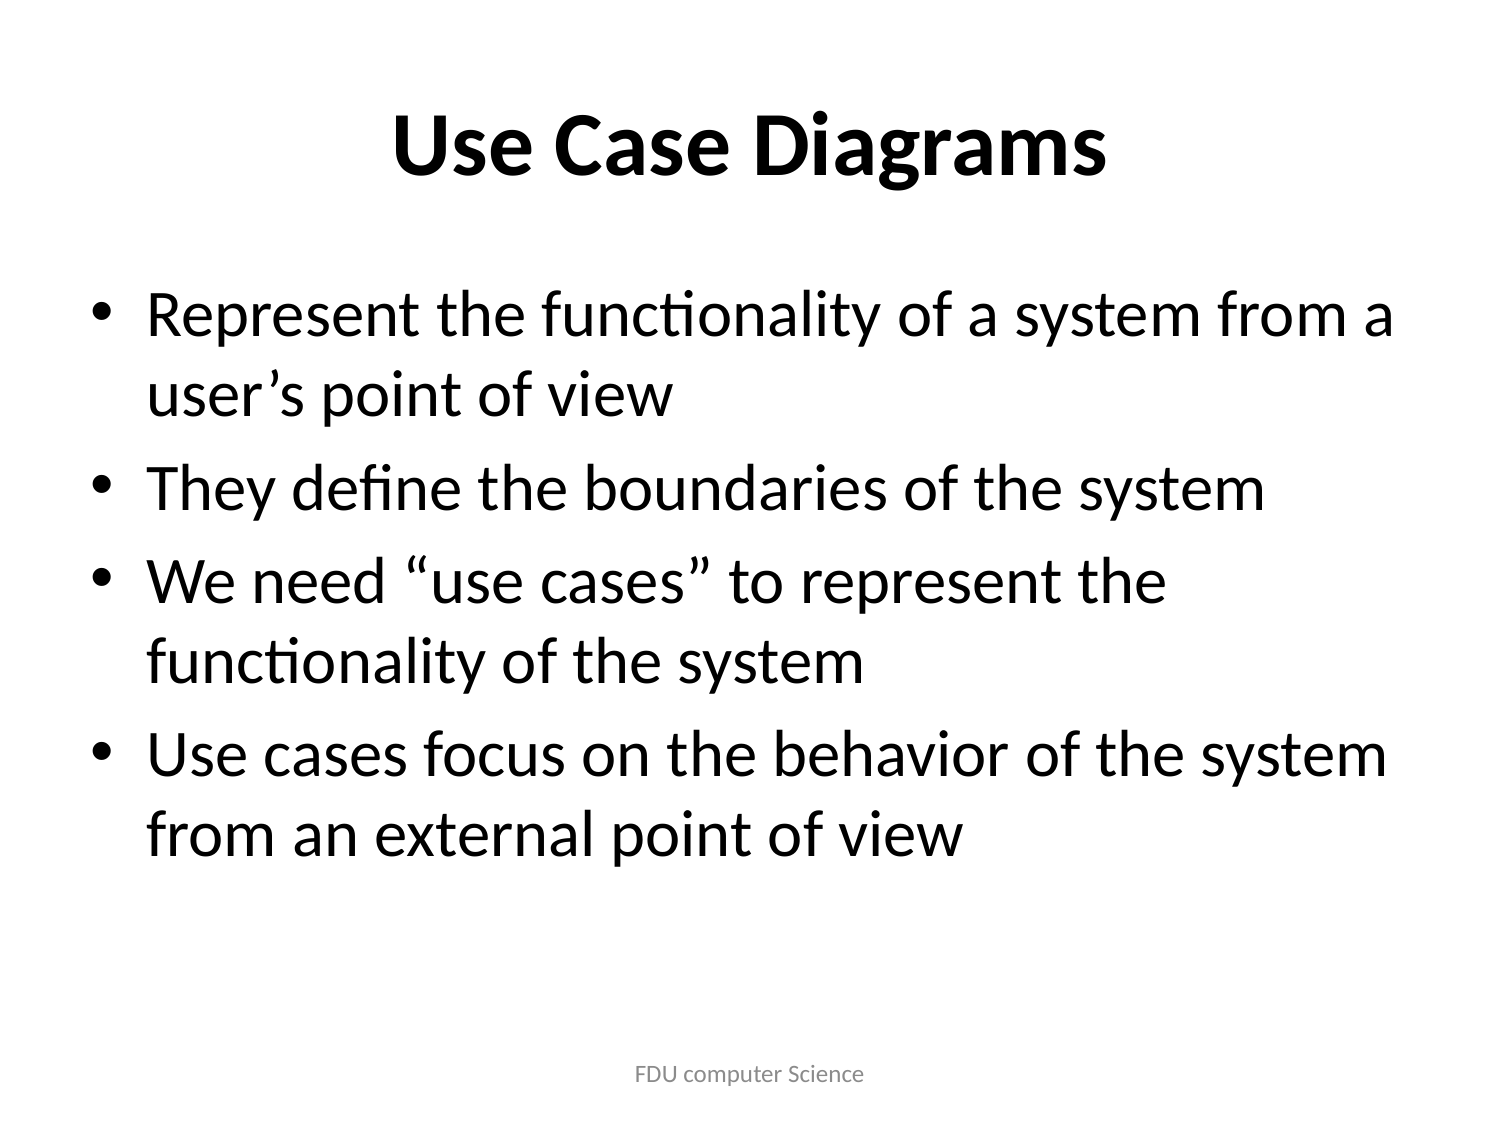

# Use Case Diagrams
Represent the functionality of a system from a user’s point of view
They define the boundaries of the system
We need “use cases” to represent the functionality of the system
Use cases focus on the behavior of the system from an external point of view

FDU computer Science